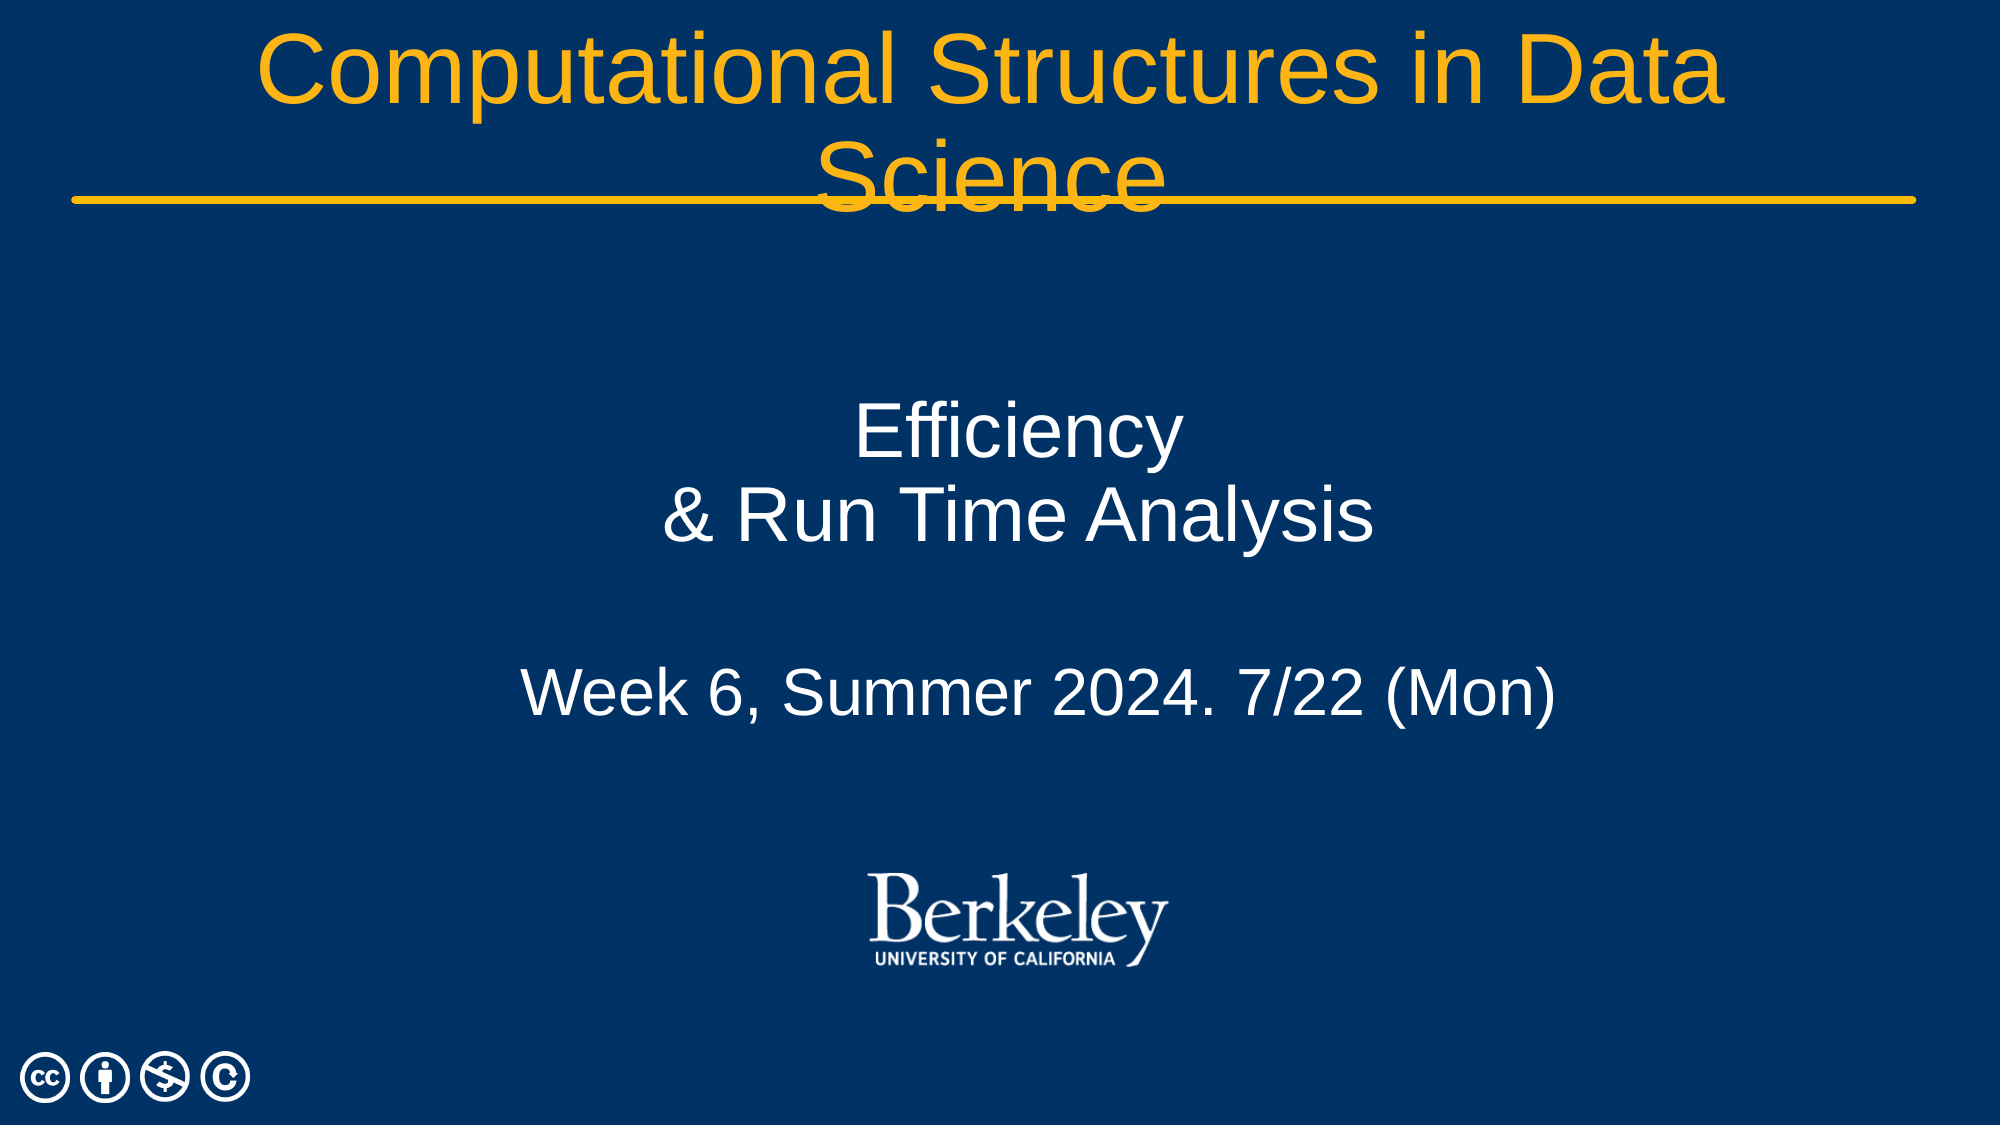

# Efficiency & Run Time Analysis
Week 6, Summer 2024. 7/22 (Mon)